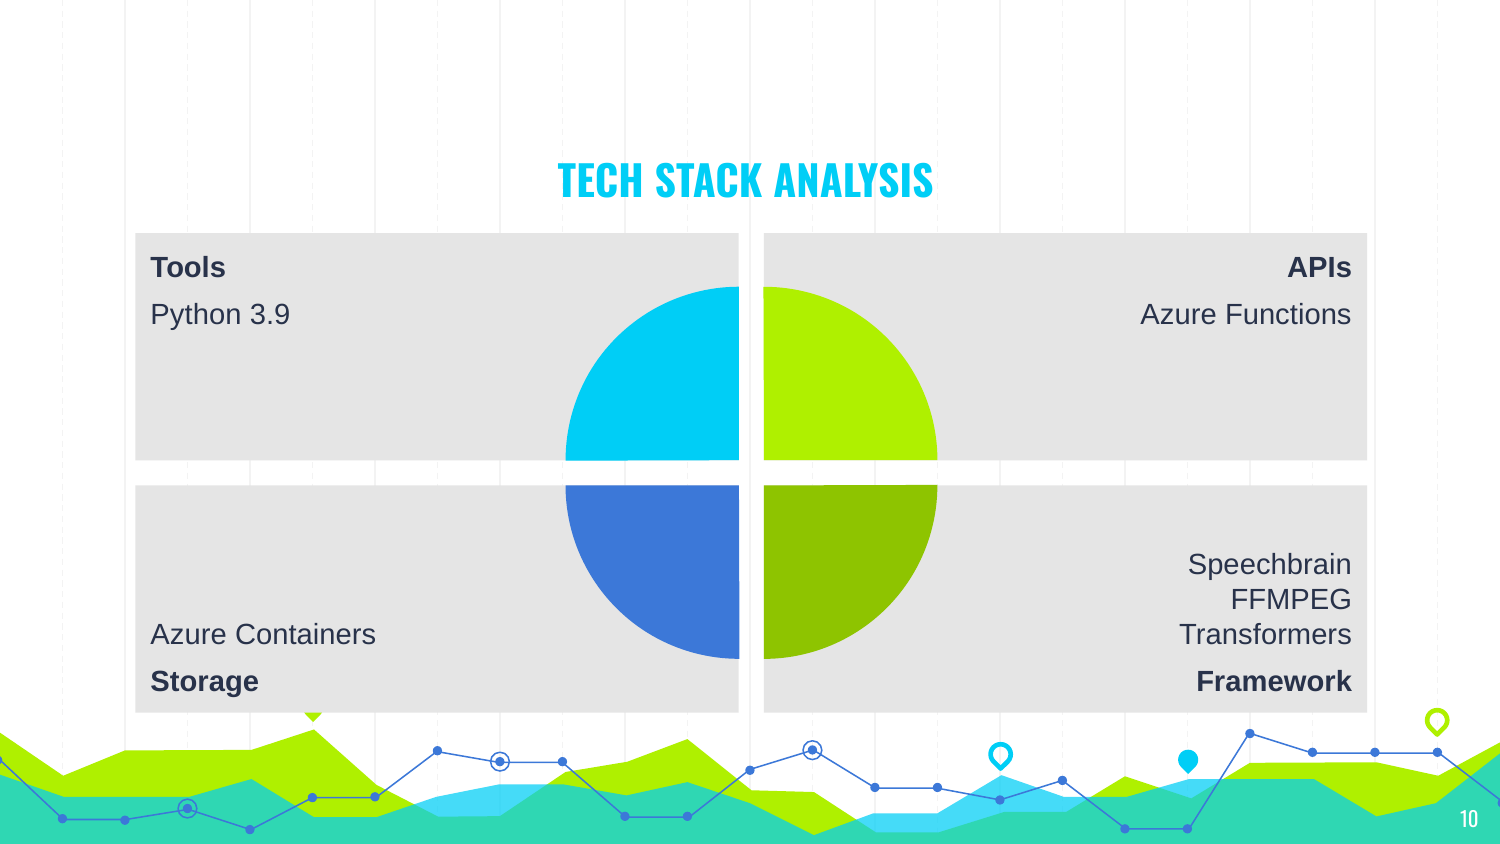

# TECH STACK ANALYSIS
Tools
Python 3.9

APIs
Azure Functions

Azure Containers
Storage
Speechbrain
FFMPEG
Transformers
Framework
10